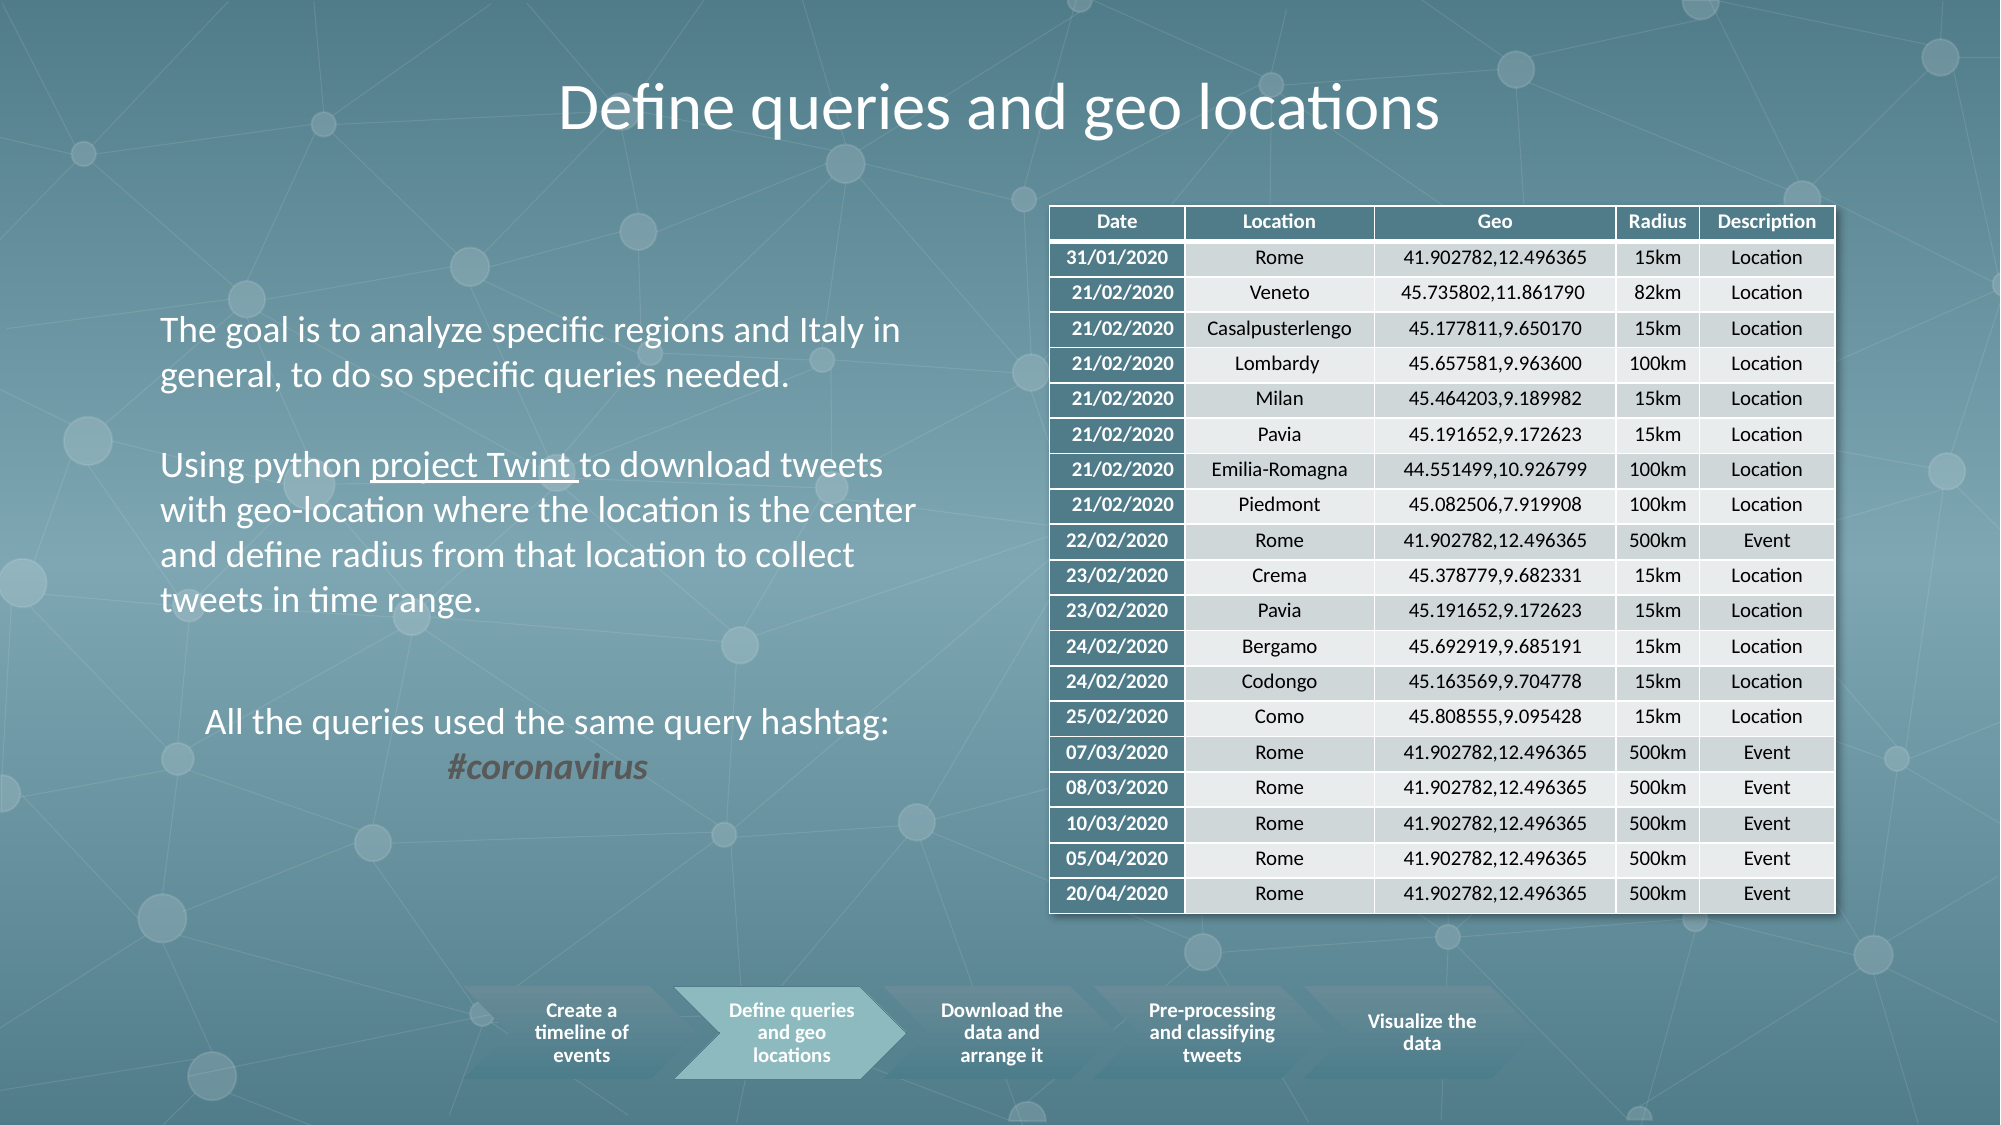

Define queries and geo locations
| Date | Location | Geo | Radius | Description |
| --- | --- | --- | --- | --- |
| 31/01/2020 | Rome | 41.902782,12.496365 | 15km | Location |
| 21/02/2020 | Veneto | 45.735802,11.861790 | 82km | Location |
| 21/02/2020 | Casalpusterlengo | 45.177811,9.650170 | 15km | Location |
| 21/02/2020 | Lombardy | 45.657581,9.963600 | 100km | Location |
| 21/02/2020 | Milan | 45.464203,9.189982 | 15km | Location |
| 21/02/2020 | Pavia | 45.191652,9.172623 | 15km | Location |
| 21/02/2020 | Emilia-Romagna | 44.551499,10.926799 | 100km | Location |
| 21/02/2020 | Piedmont | 45.082506,7.919908 | 100km | Location |
| 22/02/2020 | Rome | 41.902782,12.496365 | 500km | Event |
| 23/02/2020 | Crema | 45.378779,9.682331 | 15km | Location |
| 23/02/2020 | Pavia | 45.191652,9.172623 | 15km | Location |
| 24/02/2020 | Bergamo | 45.692919,9.685191 | 15km | Location |
| 24/02/2020 | Codongo | 45.163569,9.704778 | 15km | Location |
| 25/02/2020 | Como | 45.808555,9.095428 | 15km | Location |
| 07/03/2020 | Rome | 41.902782,12.496365 | 500km | Event |
| 08/03/2020 | Rome | 41.902782,12.496365 | 500km | Event |
| 10/03/2020 | Rome | 41.902782,12.496365 | 500km | Event |
| 05/04/2020 | Rome | 41.902782,12.496365 | 500km | Event |
| 20/04/2020 | Rome | 41.902782,12.496365 | 500km | Event |
The goal is to analyze specific regions and Italy in general, to do so specific queries needed.

Using python project Twint to download tweets with geo-location where the location is the center and define radius from that location to collect tweets in time range.
All the queries used the same query hashtag: #coronavirus
Create a timeline of events
Define queries and geo locations
Download the data and arrange it
Pre-processing and classifying tweets
Visualize the data